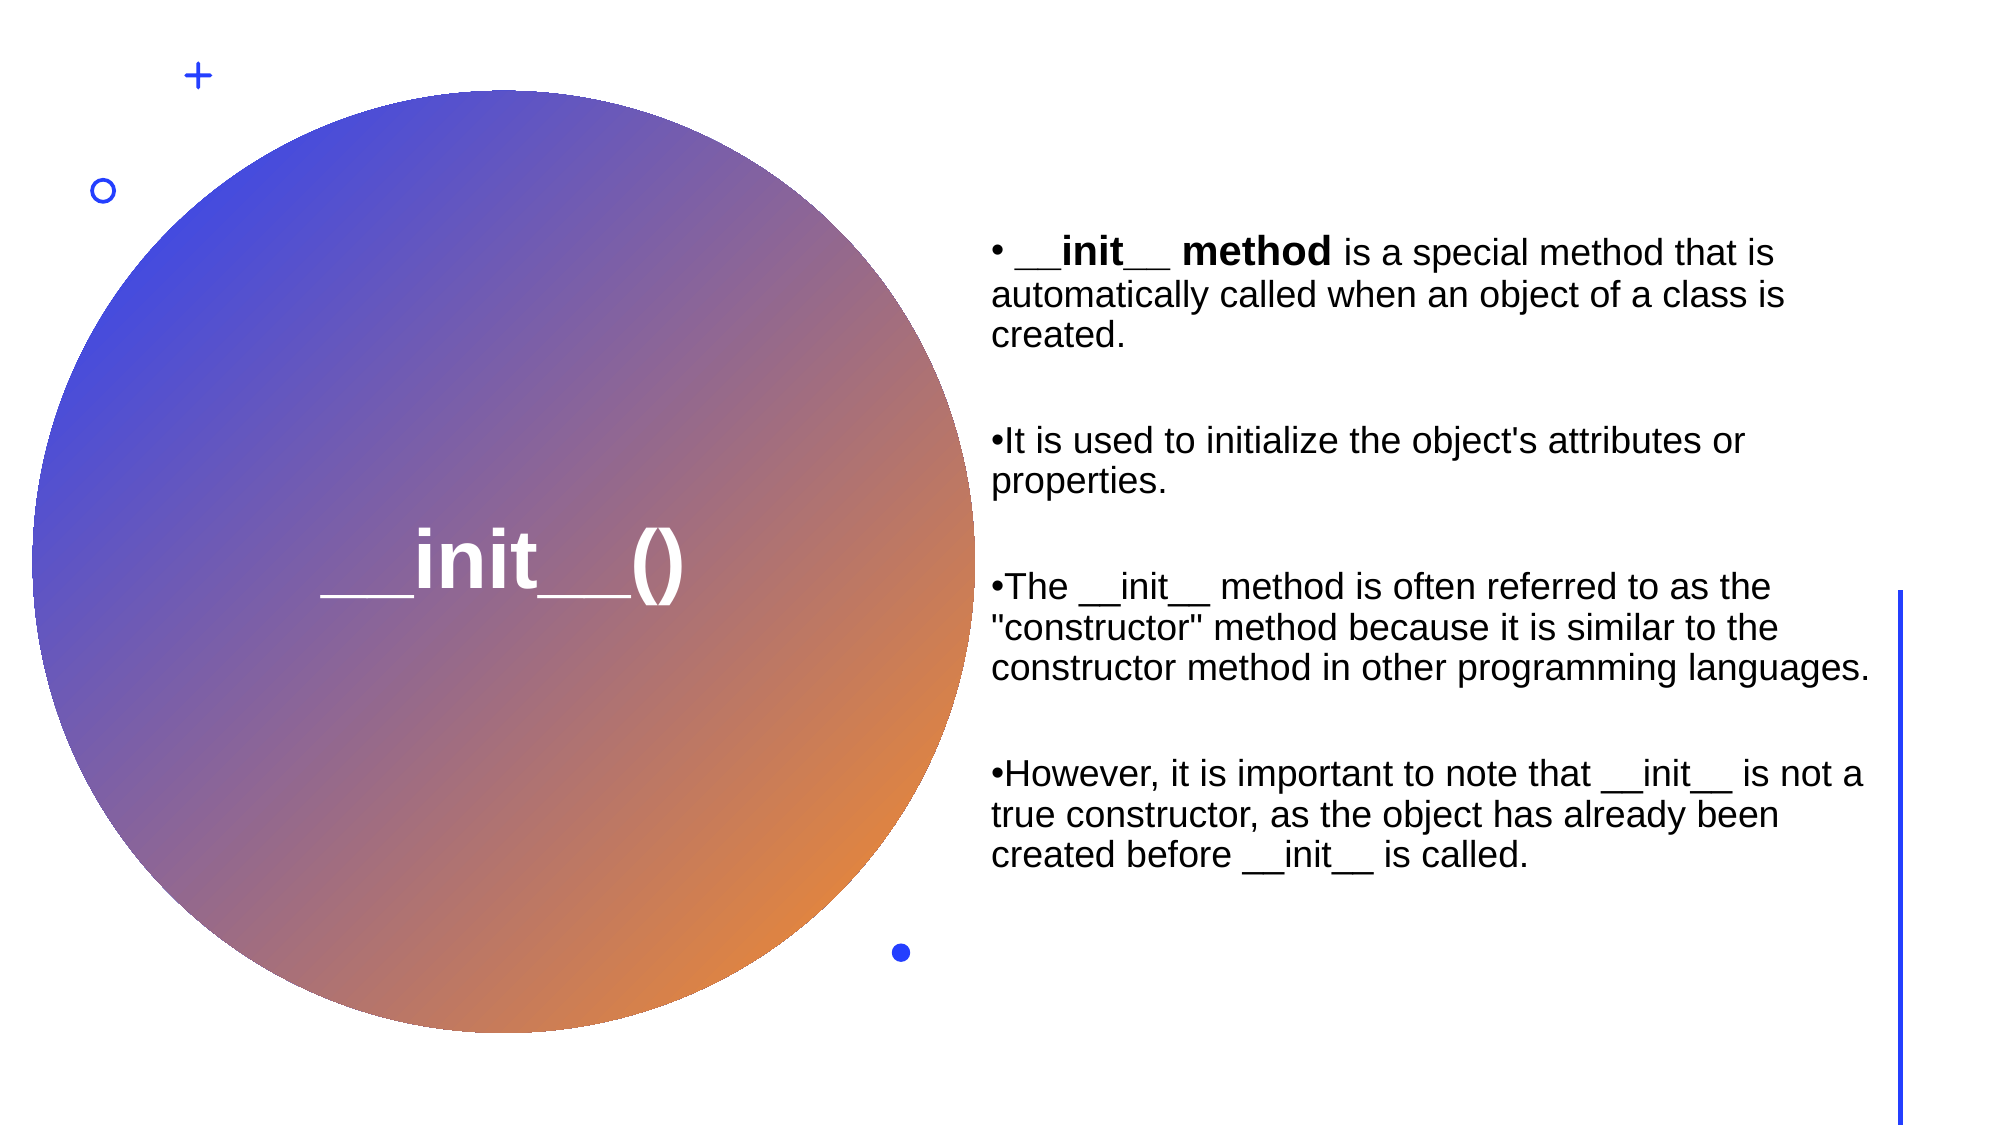

__init__ method is a special method that is automatically called when an object of a class is created.

It is used to initialize the object's attributes or properties.

The __init__ method is often referred to as the "constructor" method because it is similar to the constructor method in other programming languages.

However, it is important to note that __init__ is not a true constructor, as the object has already been created before __init__ is called.

# __init__()